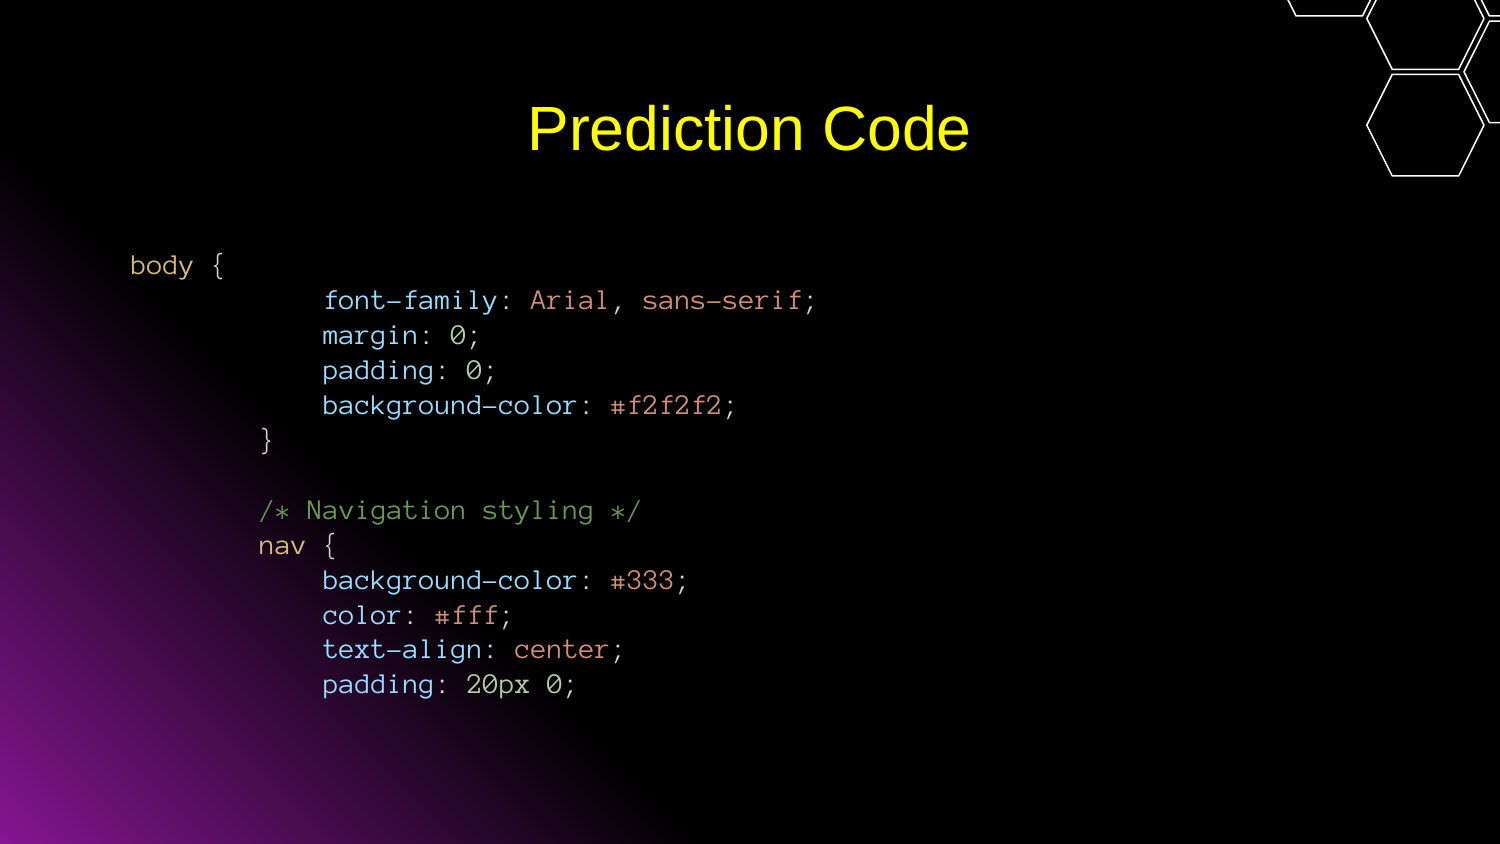

# Prediction Code
body {
            font-family: Arial, sans-serif;
            margin: 0;
            padding: 0;
            background-color: #f2f2f2;
        }
        /* Navigation styling */
        nav {
            background-color: #333;
            color: #fff;
            text-align: center;
            padding: 20px 0;